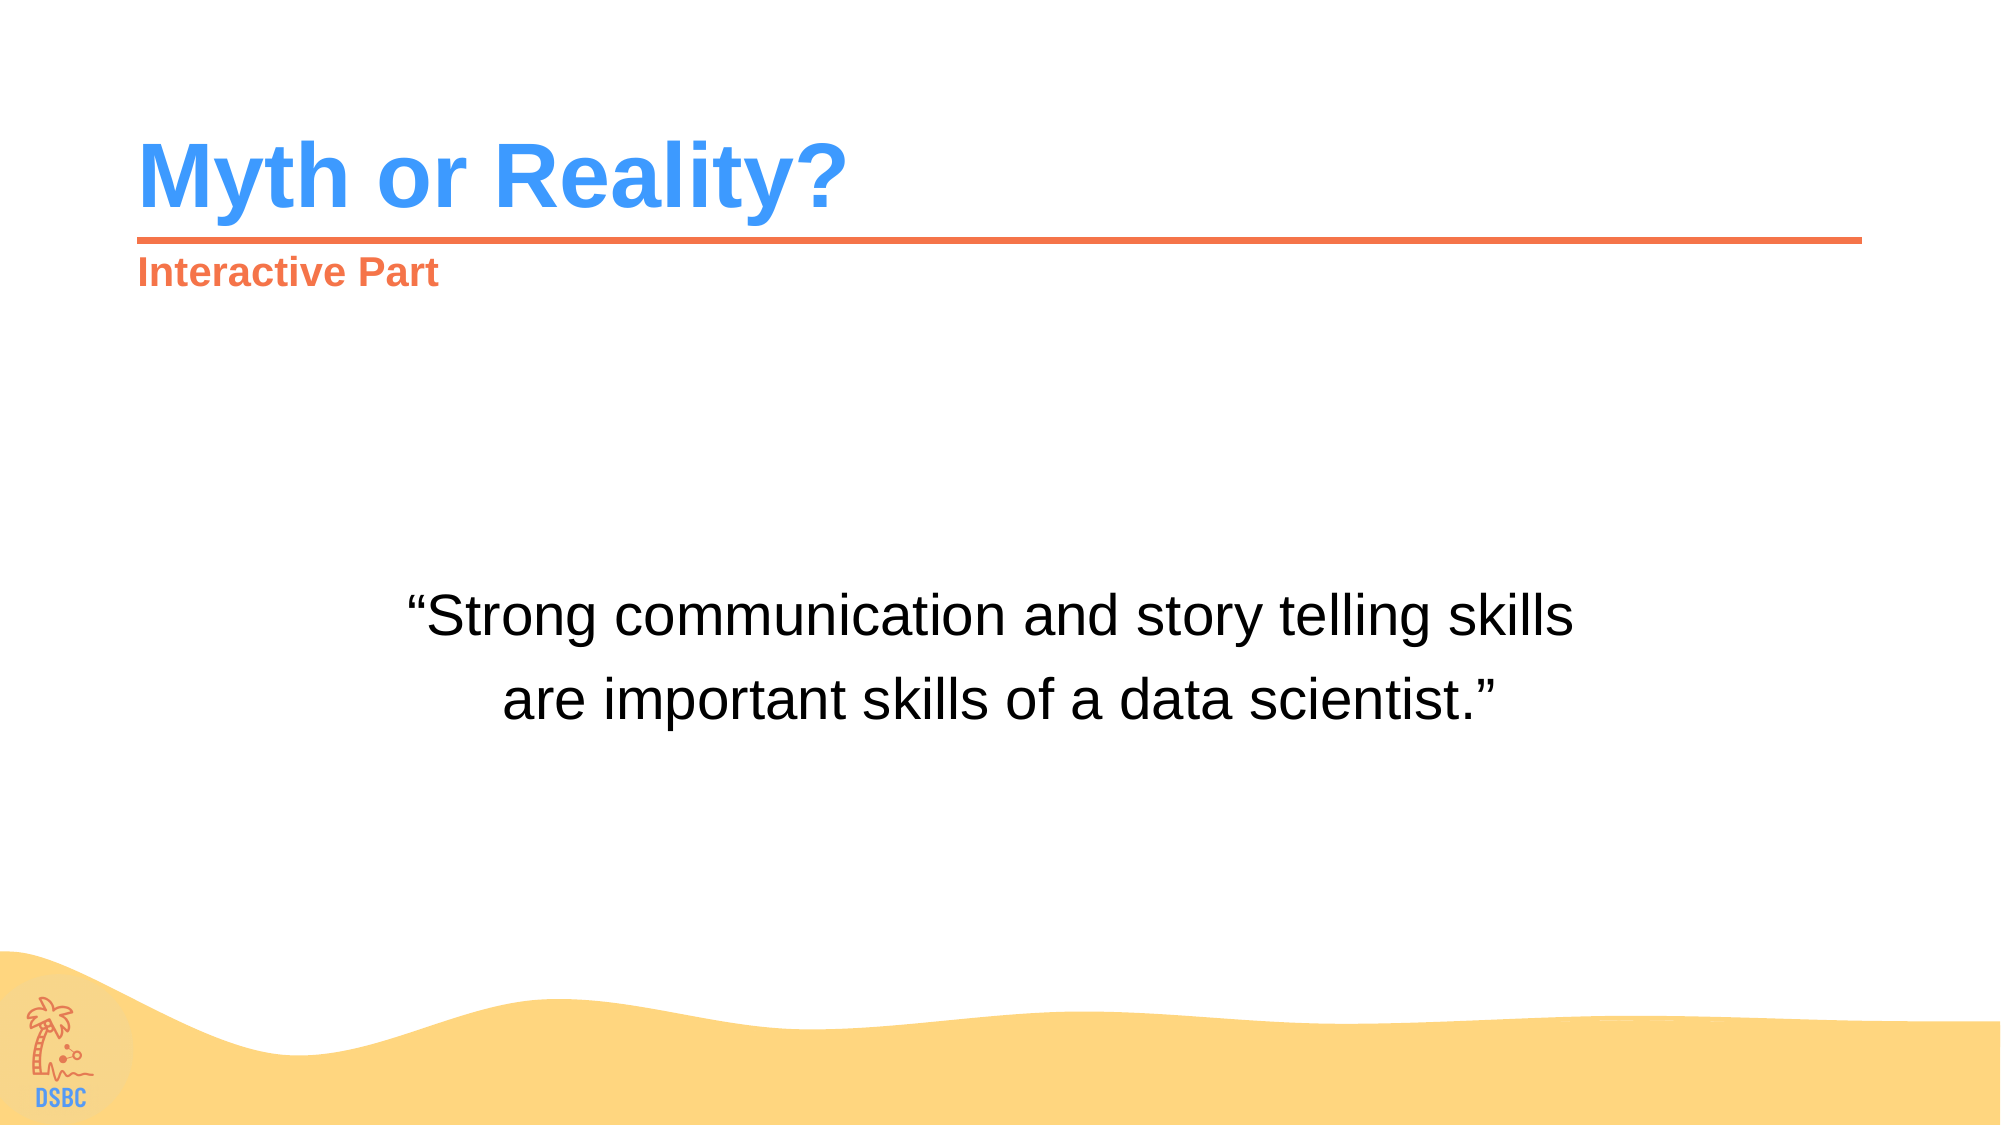

# Myth or Reality?
Interactive Part

“Strong communication and story telling skills
are important skills of a data scientist.”